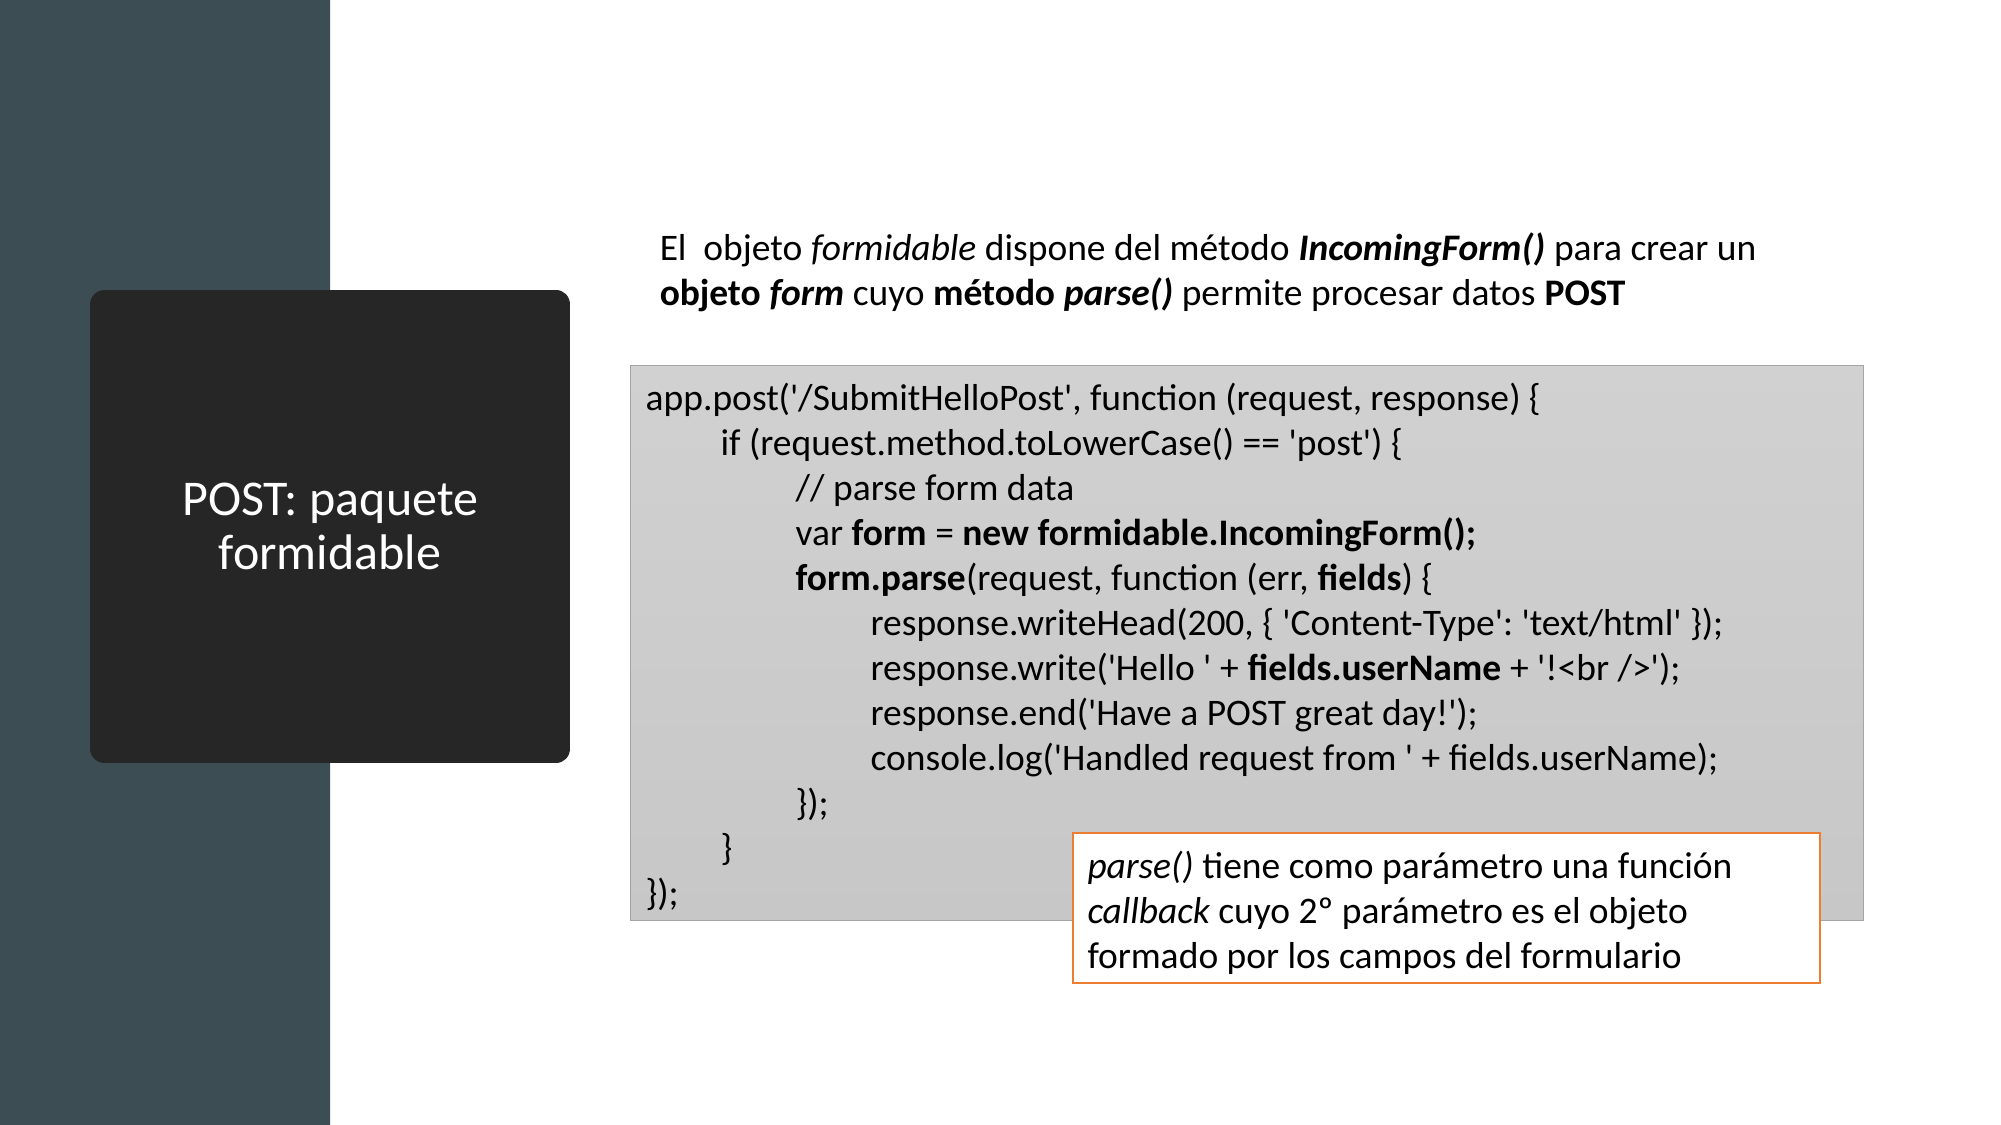

El  objeto formidable dispone del método IncomingForm() para crear un objeto form cuyo método parse() permite procesar datos POST
# POST: paquete formidable
app.post('/SubmitHelloPost', function (request, response) {
if (request.method.toLowerCase() == 'post') {
// parse form data
var form = new formidable.IncomingForm();
form.parse(request, function (err, fields) {
response.writeHead(200, { 'Content-Type': 'text/html' });
response.write('Hello ' + fields.userName + '!<br />');
response.end('Have a POST great day!');
console.log('Handled request from ' + fields.userName);
});
}
});
parse() tiene como parámetro una función callback cuyo 2º parámetro es el objeto formado por los campos del formulario